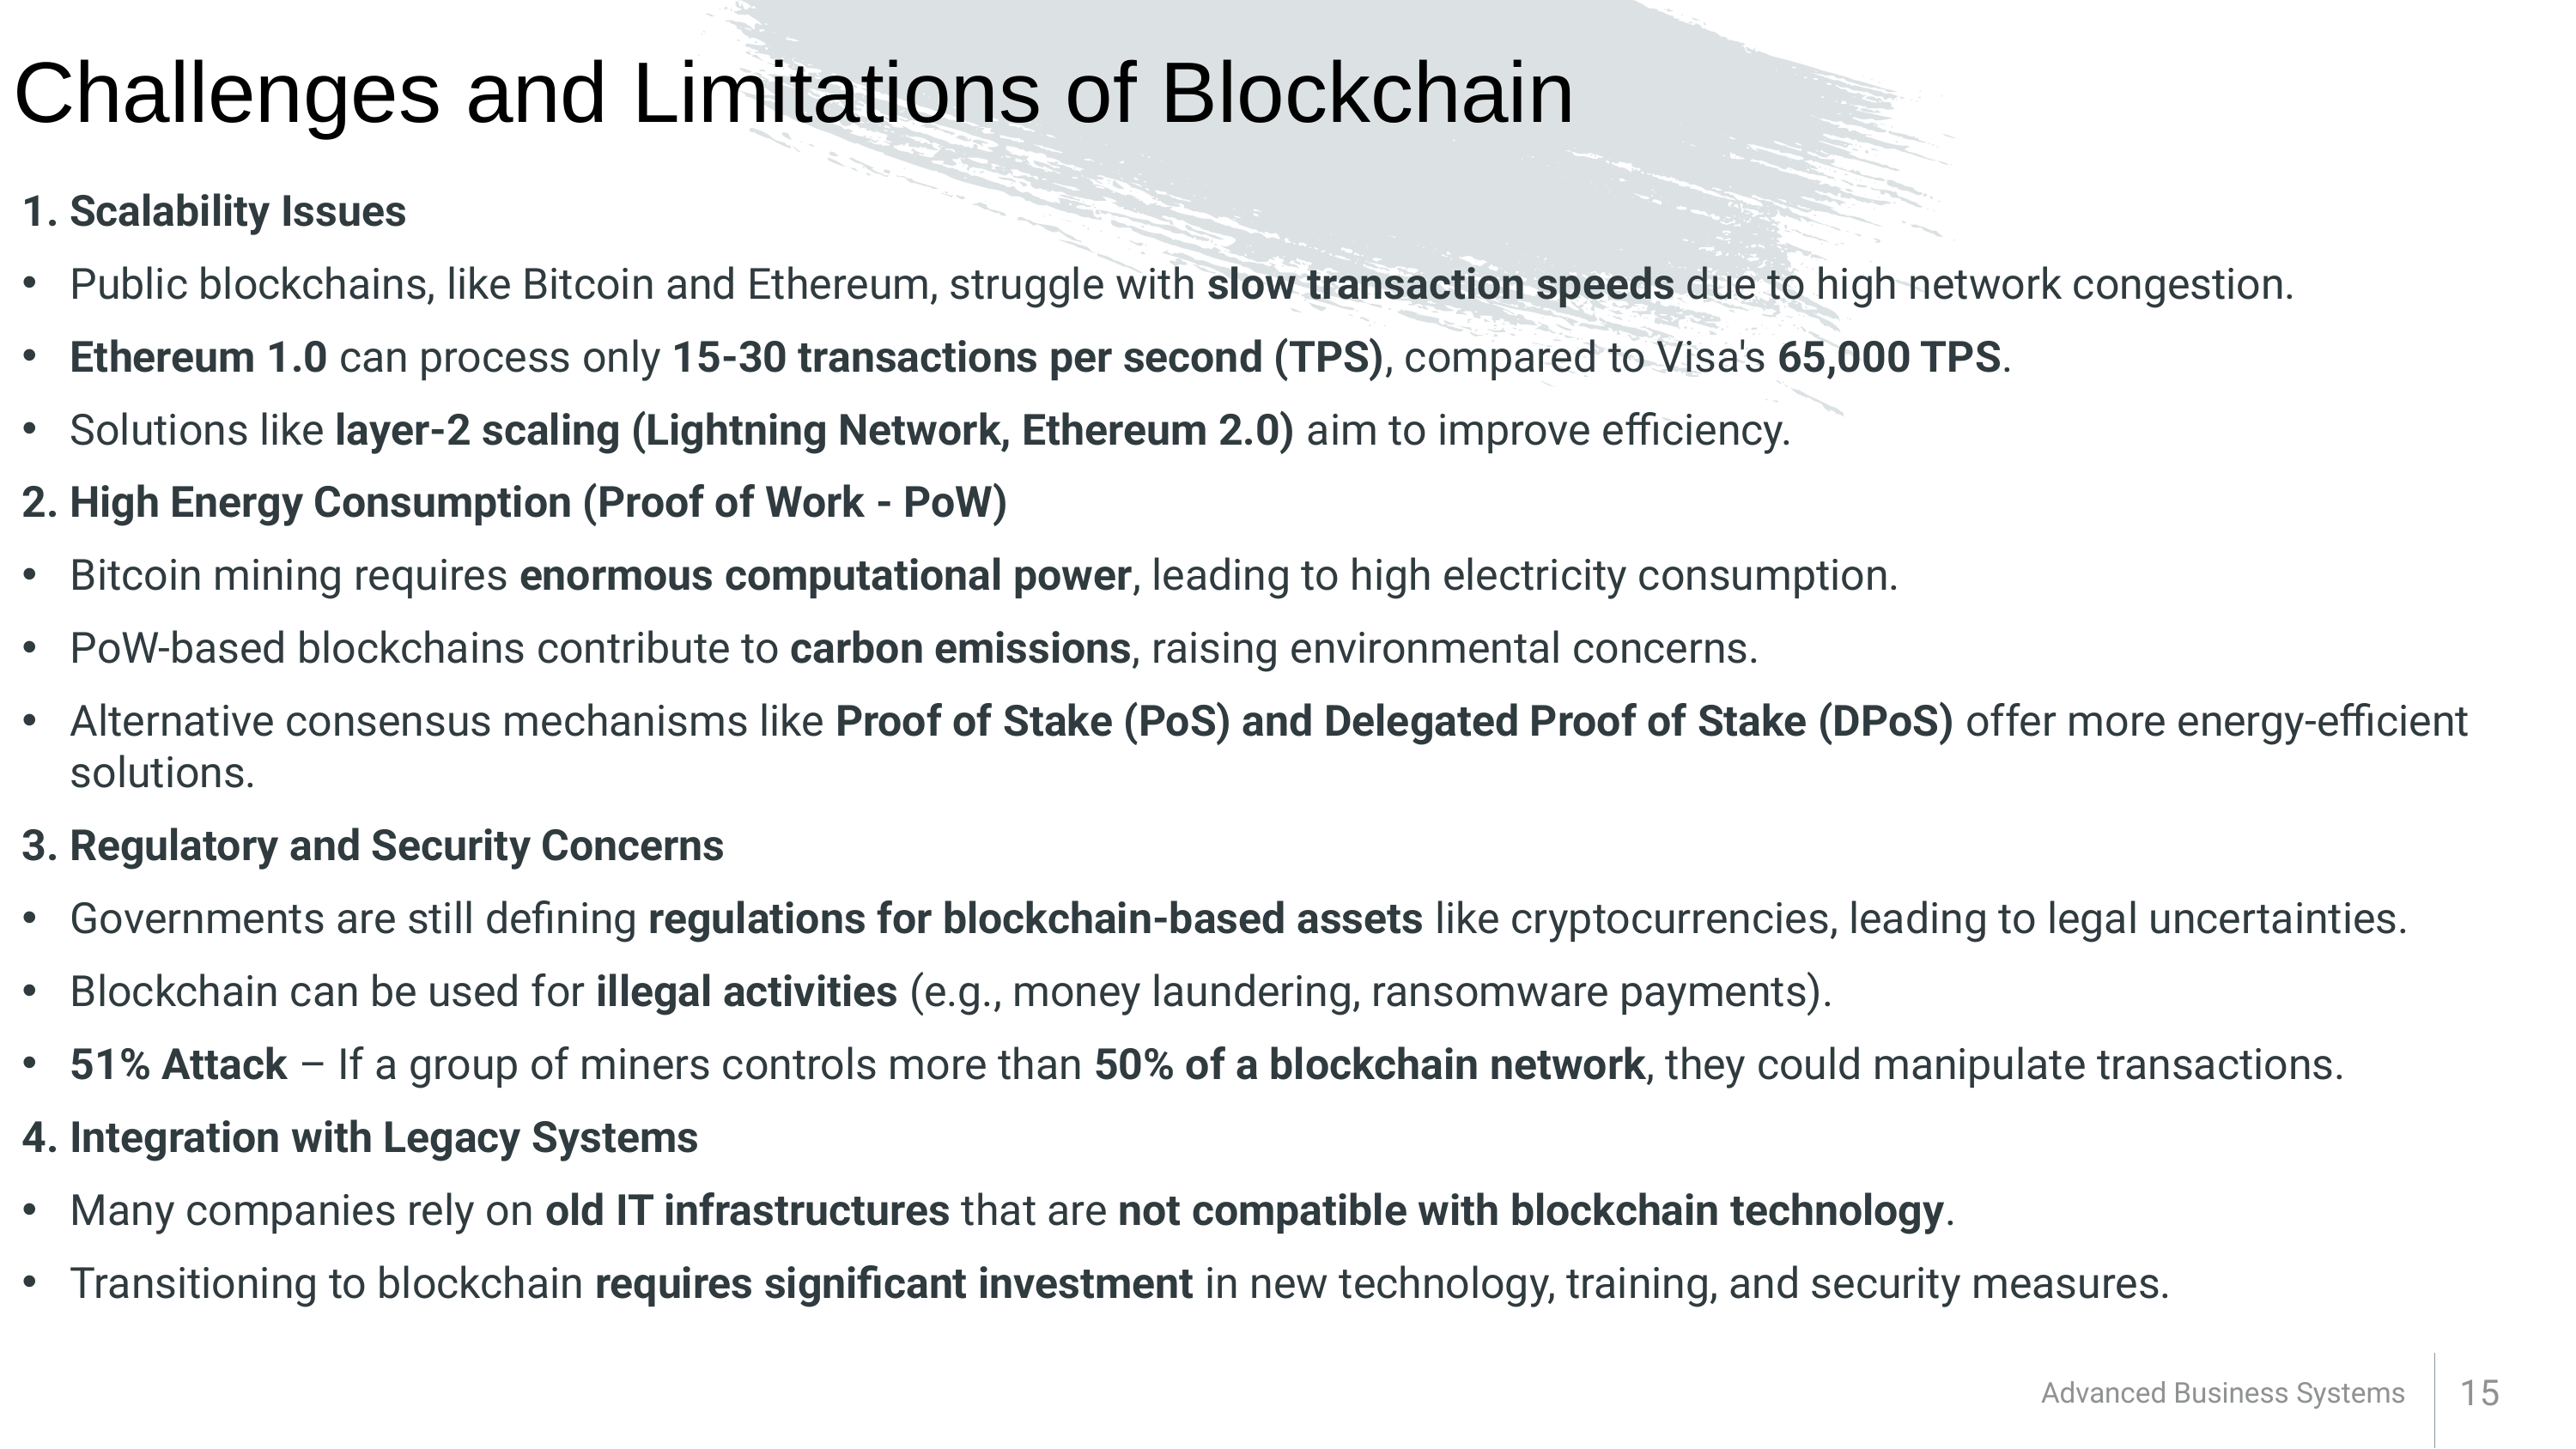

# Challenges and Limitations of Blockchain
1. Scalability Issues
Public blockchains, like Bitcoin and Ethereum, struggle with slow transaction speeds due to high network congestion.
Ethereum 1.0 can process only 15-30 transactions per second (TPS), compared to Visa's 65,000 TPS.
Solutions like layer-2 scaling (Lightning Network, Ethereum 2.0) aim to improve efficiency.
2. High Energy Consumption (Proof of Work - PoW)
Bitcoin mining requires enormous computational power, leading to high electricity consumption.
PoW-based blockchains contribute to carbon emissions, raising environmental concerns.
Alternative consensus mechanisms like Proof of Stake (PoS) and Delegated Proof of Stake (DPoS) offer more energy-efficient solutions.
3. Regulatory and Security Concerns
Governments are still defining regulations for blockchain-based assets like cryptocurrencies, leading to legal uncertainties.
Blockchain can be used for illegal activities (e.g., money laundering, ransomware payments).
51% Attack – If a group of miners controls more than 50% of a blockchain network, they could manipulate transactions.
4. Integration with Legacy Systems
Many companies rely on old IT infrastructures that are not compatible with blockchain technology.
Transitioning to blockchain requires significant investment in new technology, training, and security measures.
15
Advanced Business Systems